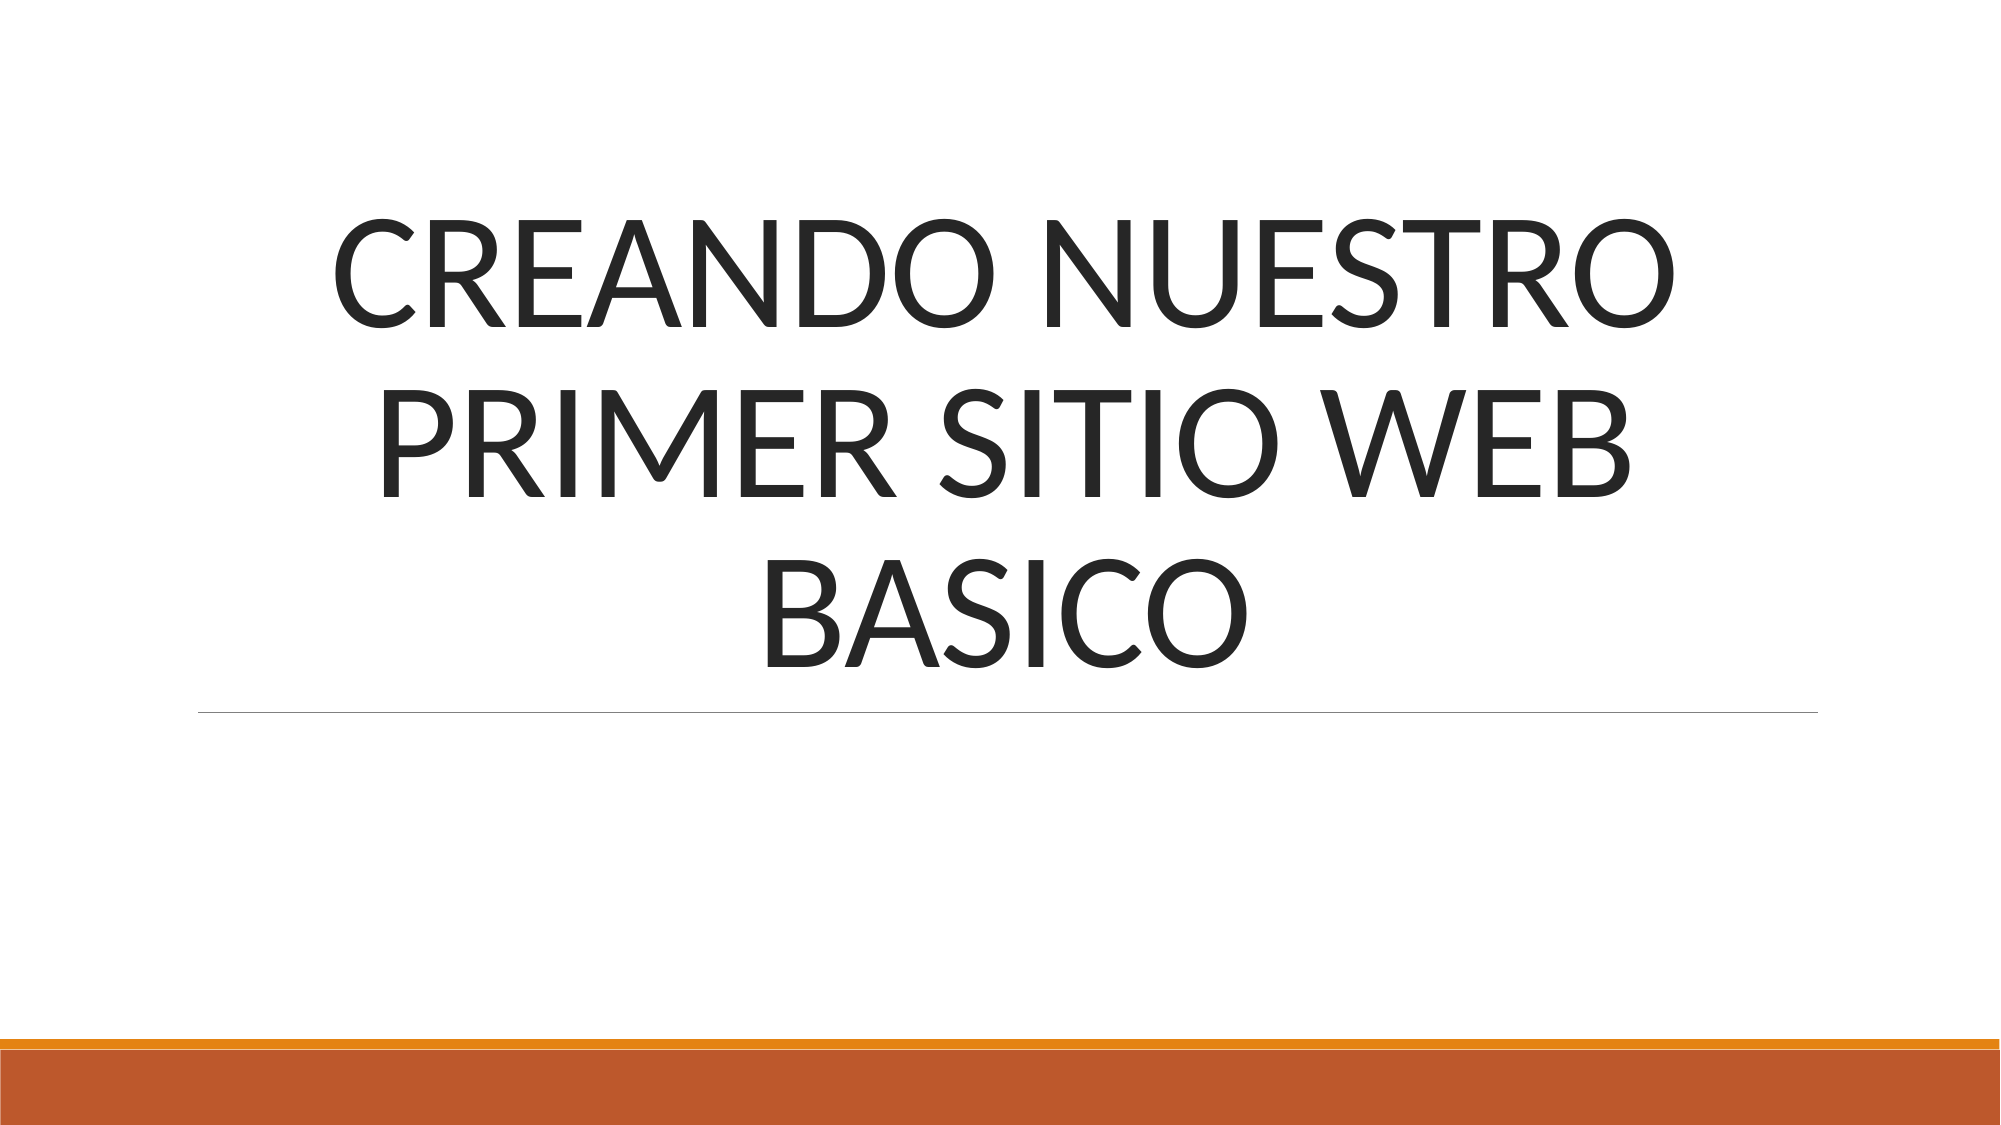

# CREANDO NUESTRO PRIMER SITIO WEB BASICO